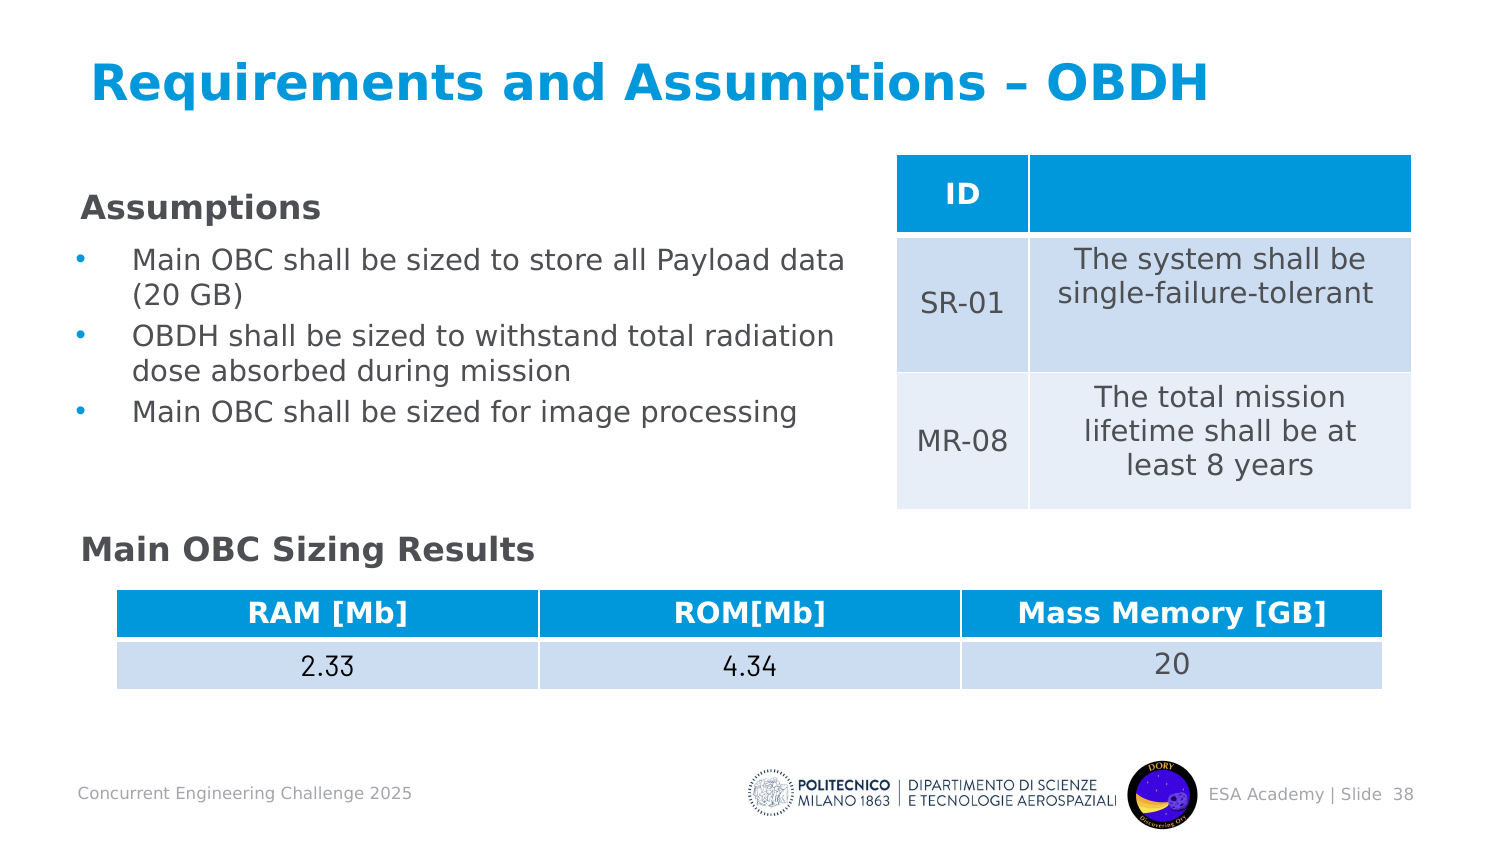

# Requirements and Assumptions – OBDH
| ID |  |
| --- | --- |
| SR-01 | The system shall be single-failure-tolerant |
| MR-08 | The total mission lifetime shall be at least 8 years |
Assumptions
Main OBC shall be sized to store all Payload data (20 GB)
OBDH shall be sized to withstand total radiation dose absorbed during mission
Main OBC shall be sized for image processing
Main OBC Sizing Results
| RAM [Mb] | ROM[Mb] | Mass Memory [GB] |
| --- | --- | --- |
| 2.33 | 4.34 | 20 |